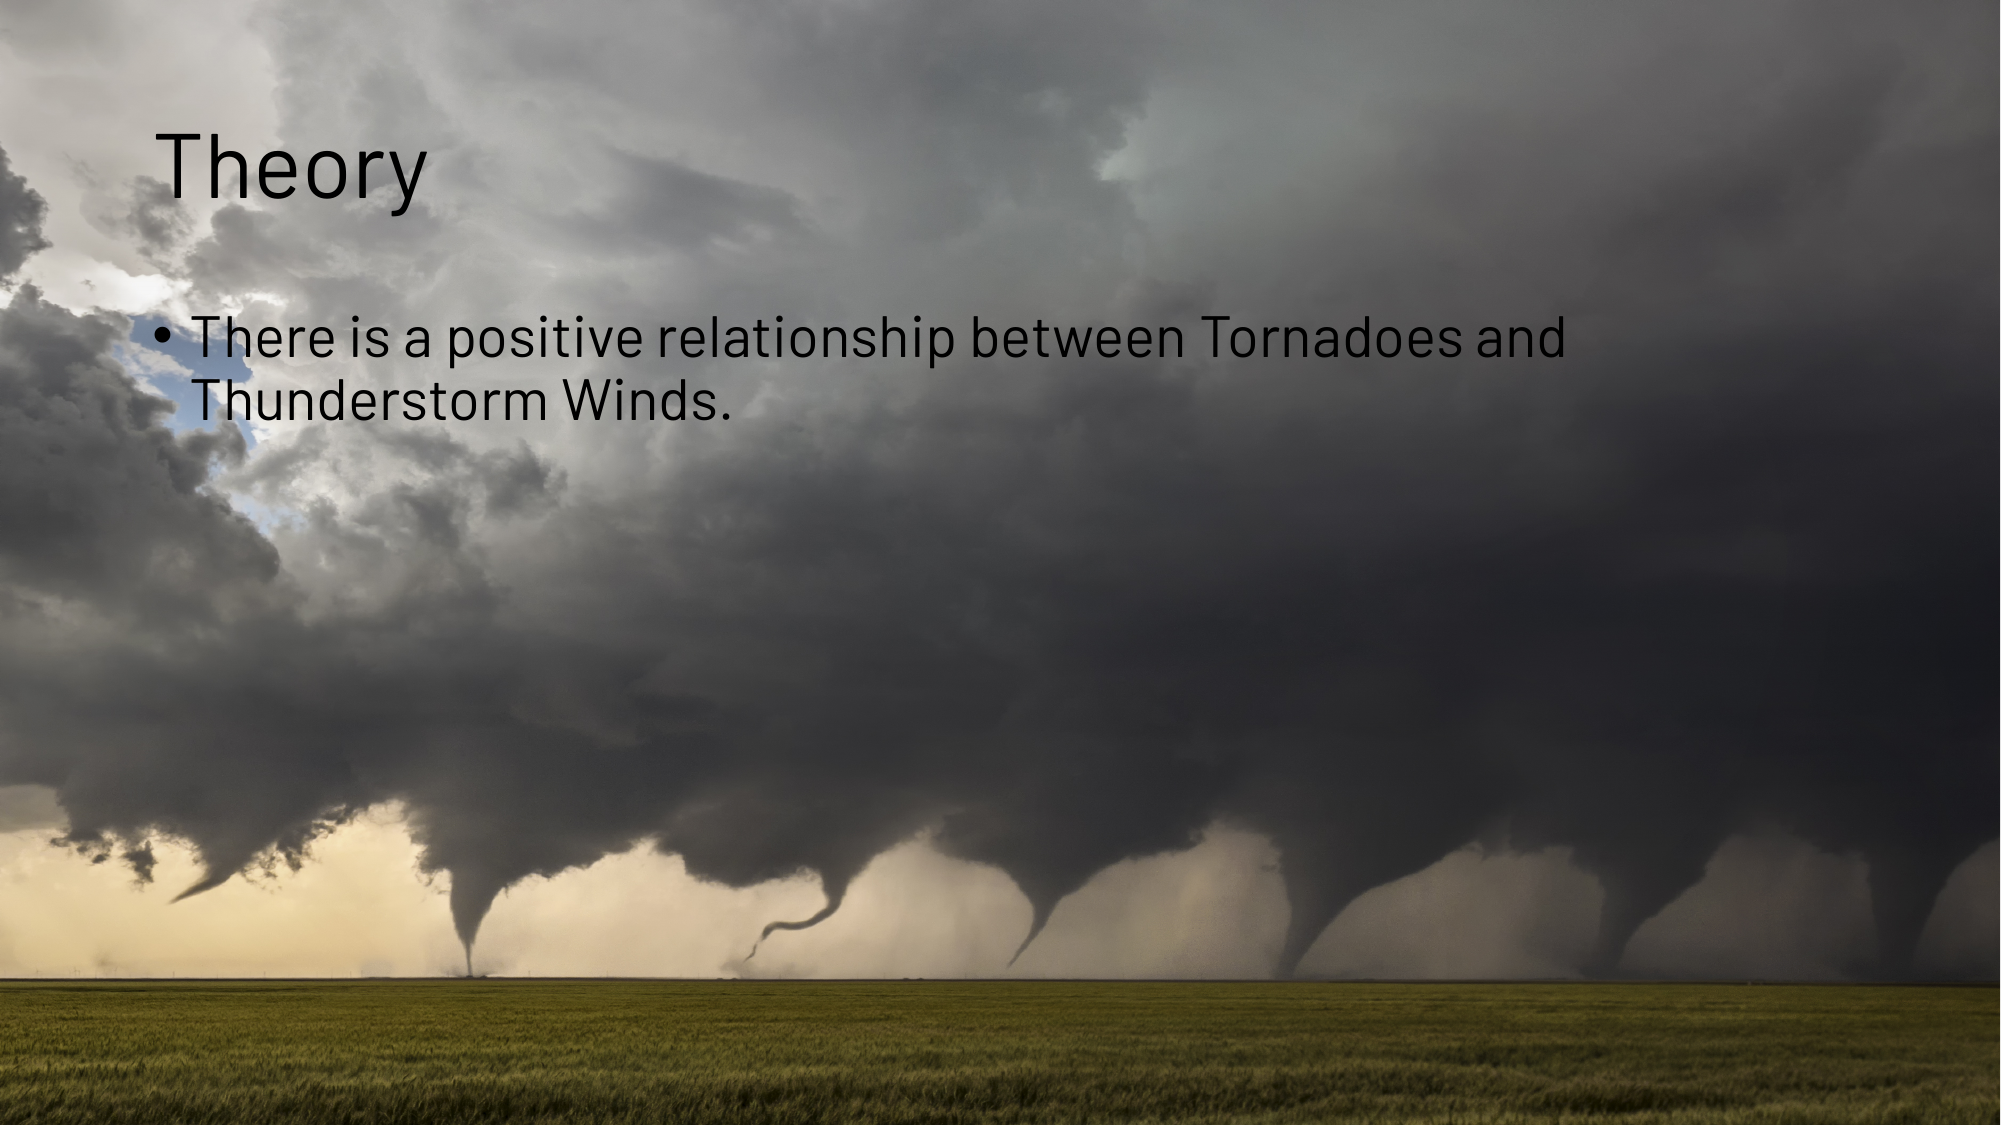

# Theory
There is a positive relationship between Tornadoes and Thunderstorm Winds.